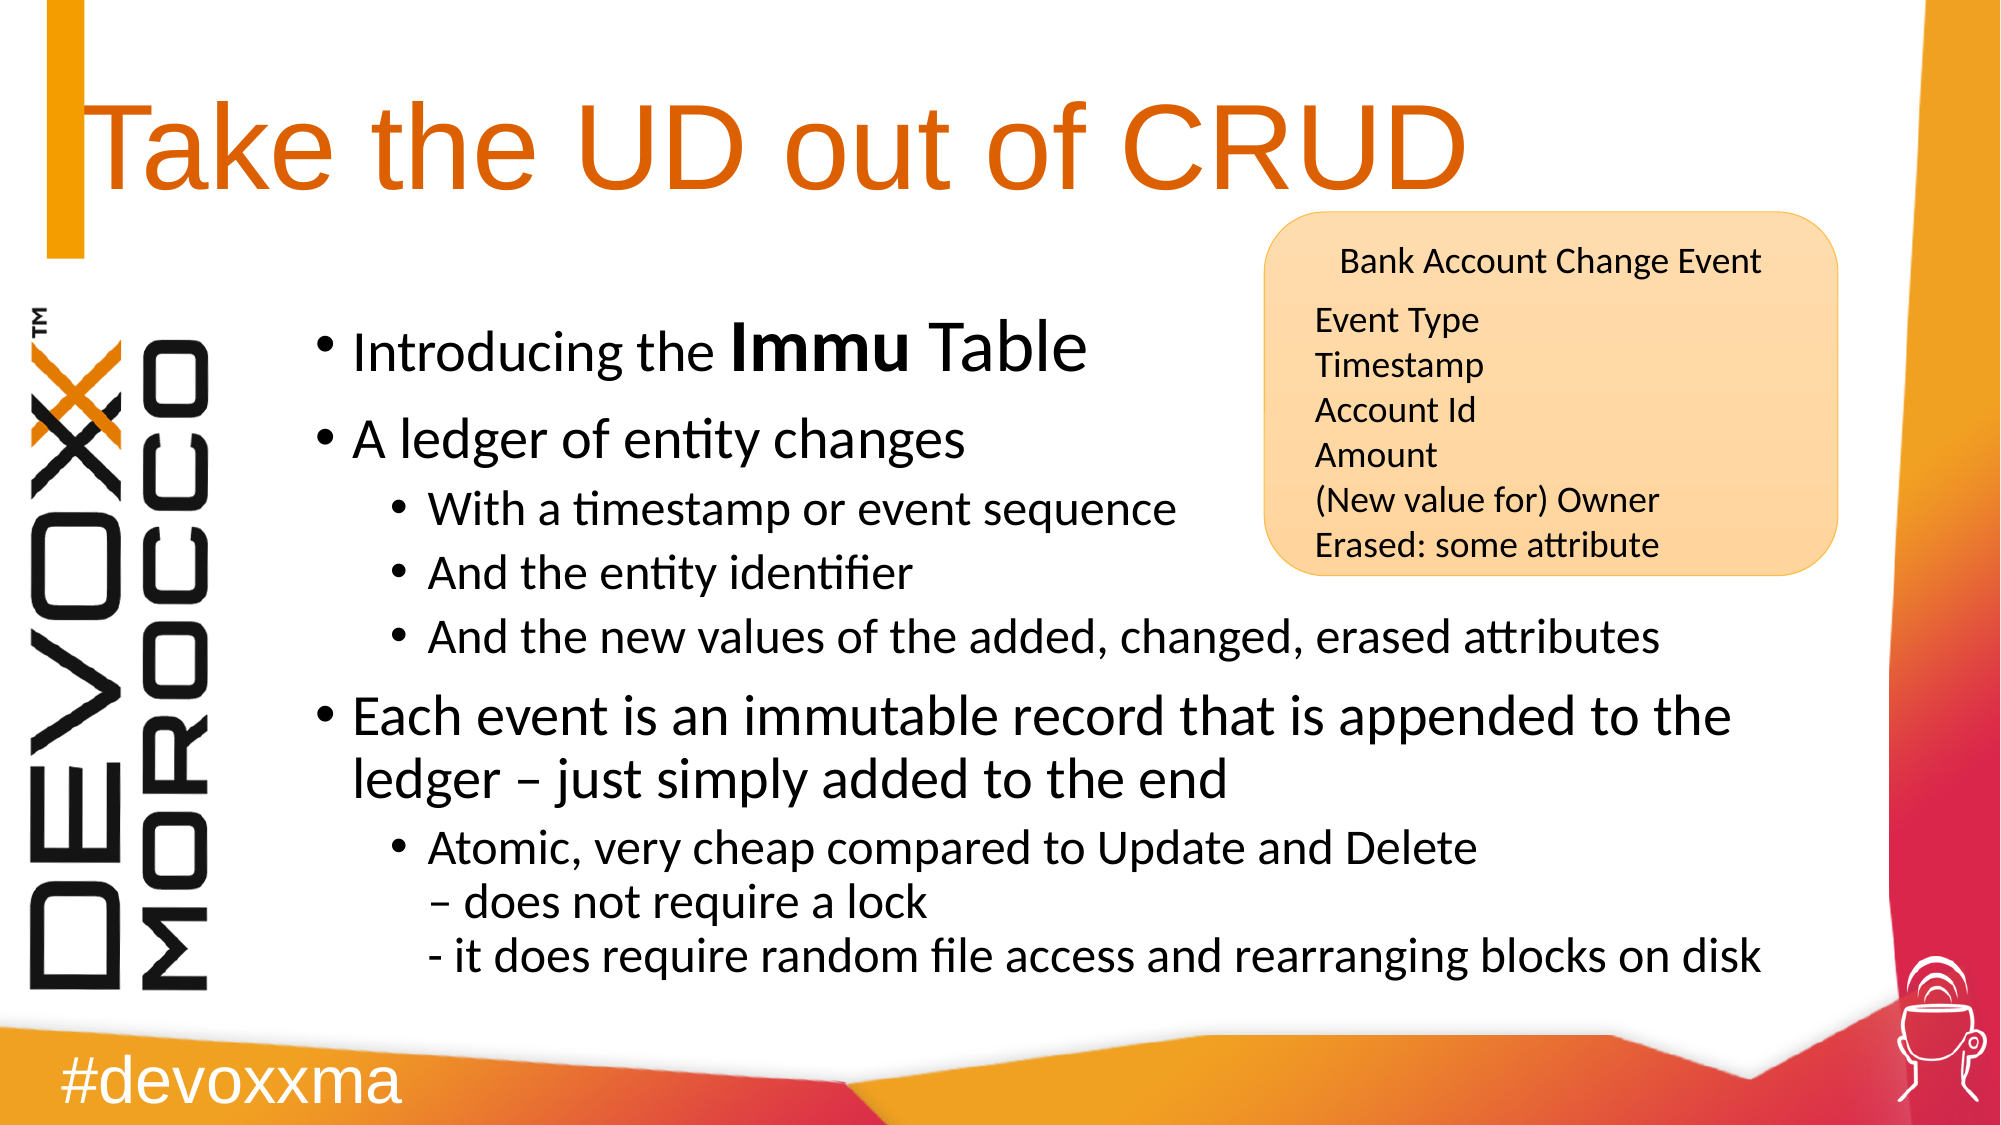

# Take the UD out of CRUD
Bank Account Change Event

Event Type
Timestamp
Account Id
Amount
(New value for) Owner
Erased: some attribute

Introducing the Immu Table
A ledger of entity changes
With a timestamp or event sequence
And the entity identifier
And the new values of the added, changed, erased attributes
Each event is an immutable record that is appended to the ledger – just simply added to the end
Atomic, very cheap compared to Update and Delete
– does not require a lock
- it does require random file access and rearranging blocks on disk

#devoxxma